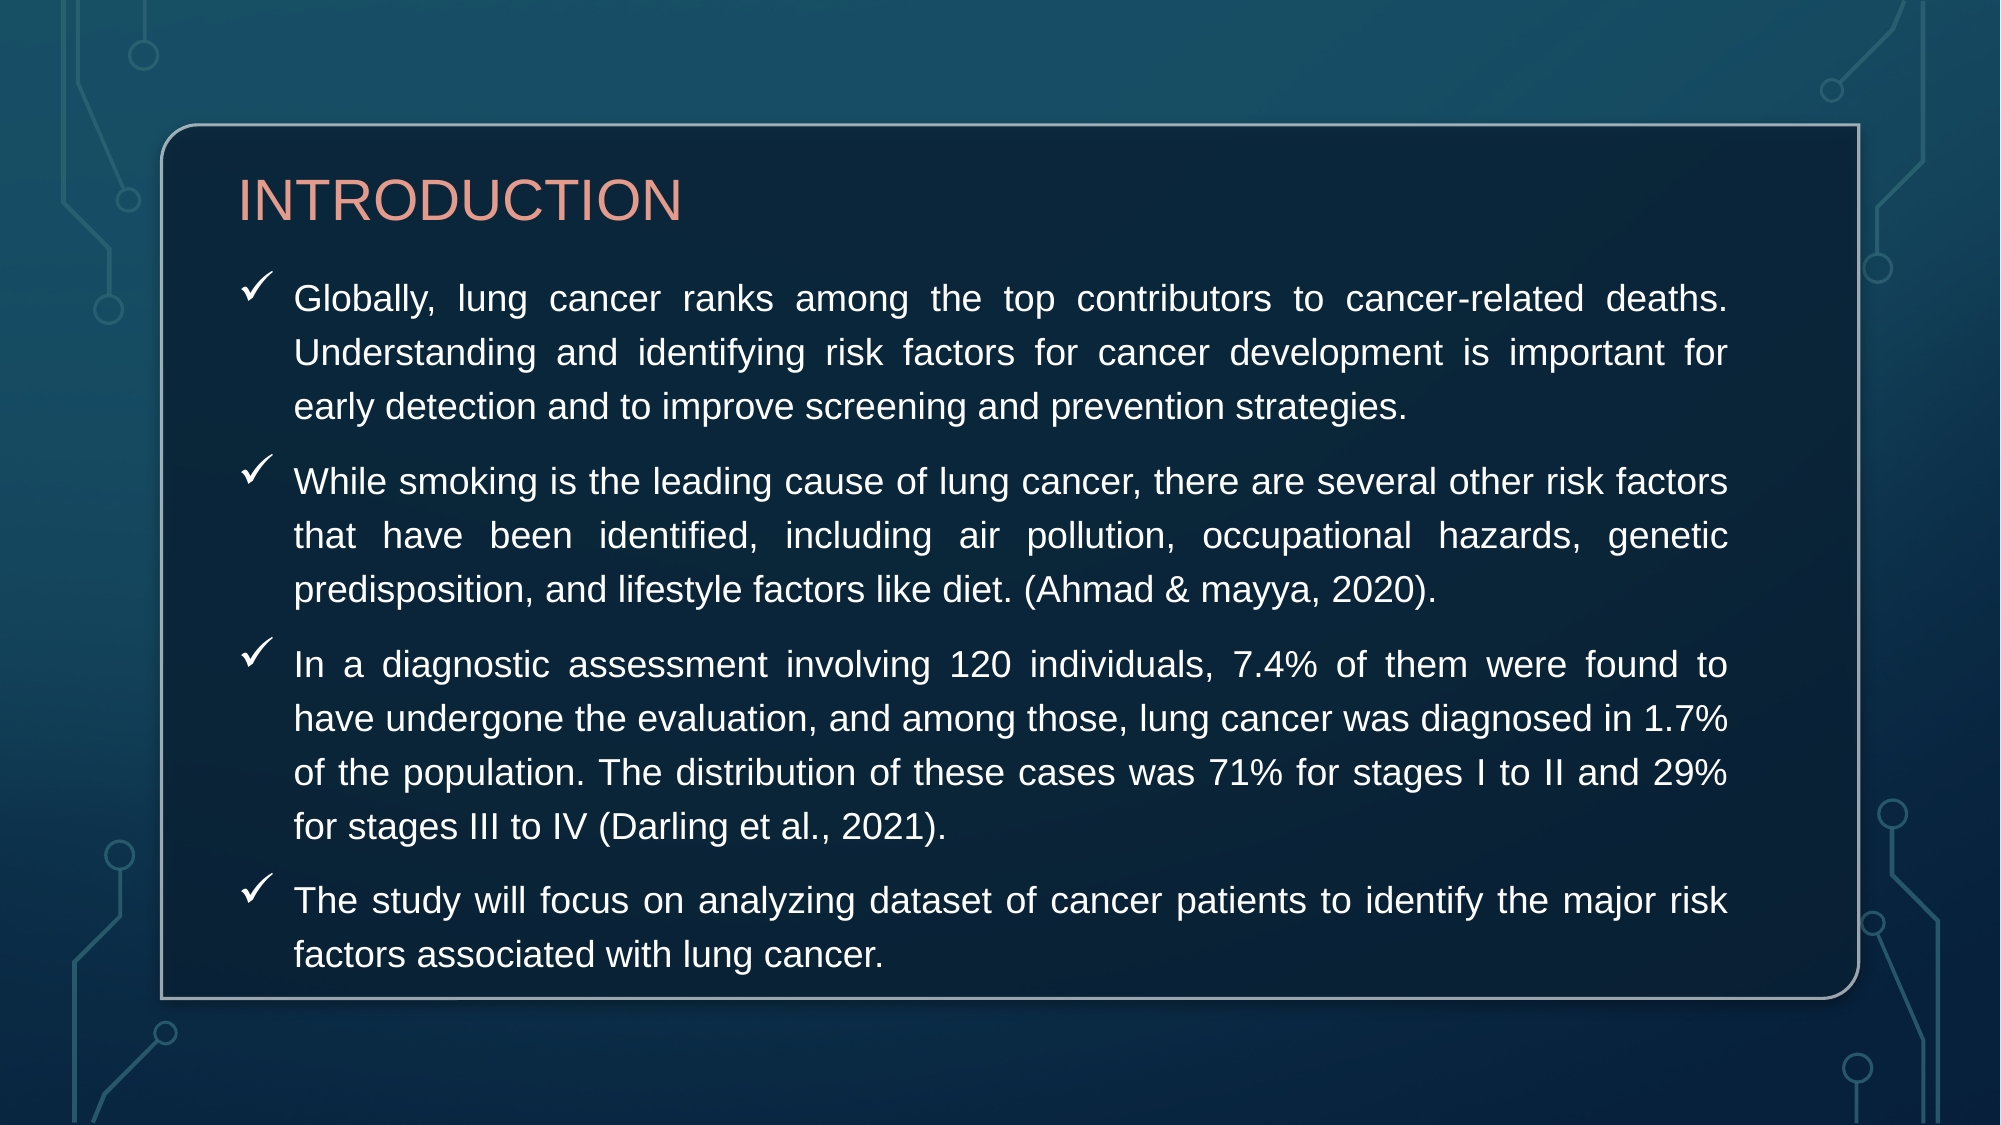

# Introduction
Globally, lung cancer ranks among the top contributors to cancer-related deaths. Understanding and identifying risk factors for cancer development is important for early detection and to improve screening and prevention strategies.
While smoking is the leading cause of lung cancer, there are several other risk factors that have been identified, including air pollution, occupational hazards, genetic predisposition, and lifestyle factors like diet. (Ahmad & mayya, 2020).
In a diagnostic assessment involving 120 individuals, 7.4% of them were found to have undergone the evaluation, and among those, lung cancer was diagnosed in 1.7% of the population. The distribution of these cases was 71% for stages I to II and 29% for stages III to IV (Darling et al., 2021).
The study will focus on analyzing dataset of cancer patients to identify the major risk factors associated with lung cancer.